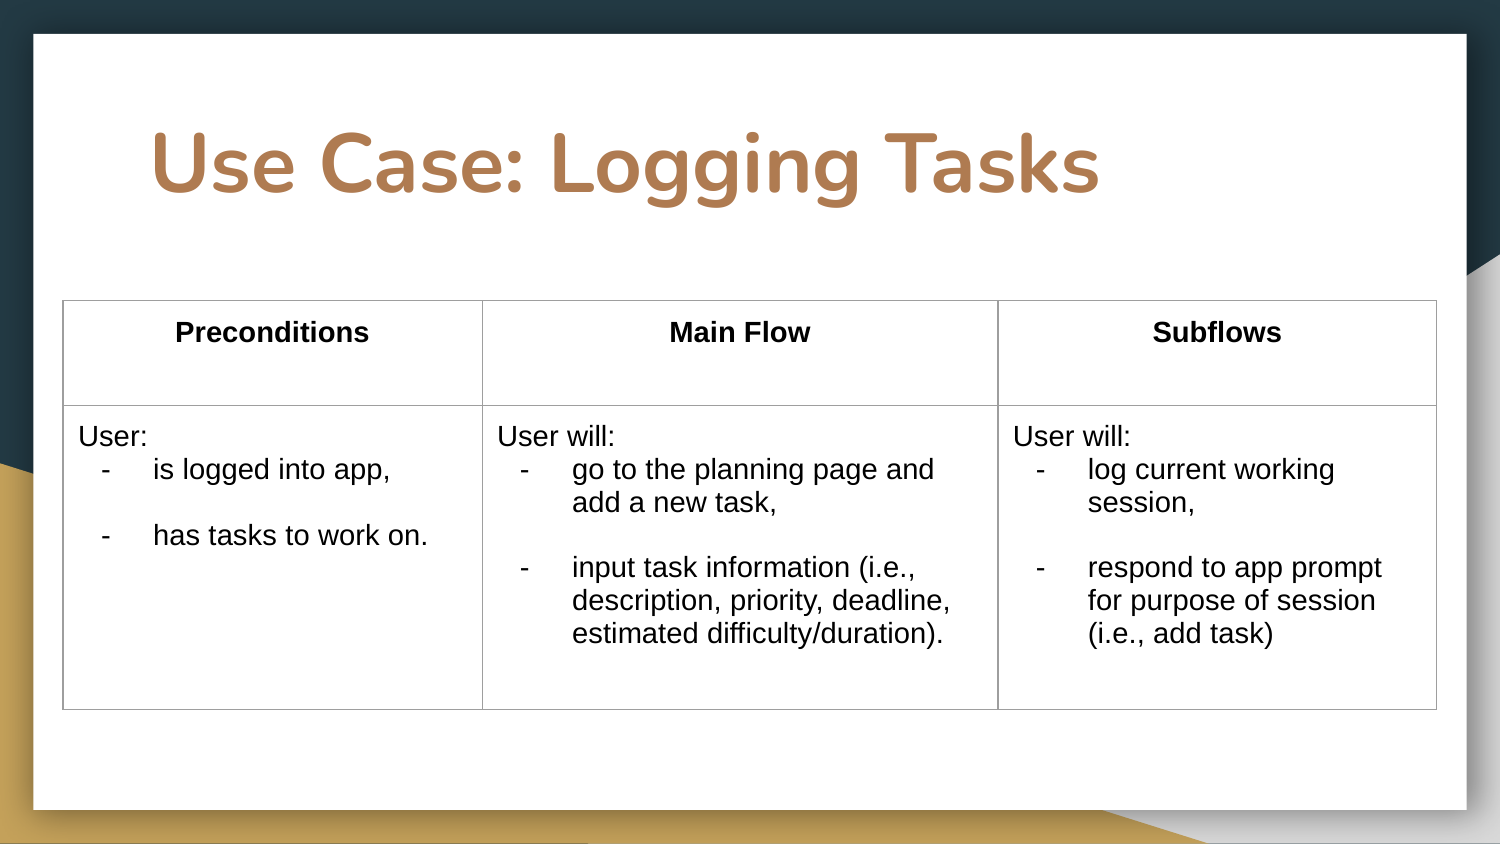

# Use Case: Logging Tasks
| Preconditions | Main Flow | Subflows |
| --- | --- | --- |
| User: is logged into app, has tasks to work on. | User will: go to the planning page and add a new task, input task information (i.e., description, priority, deadline, estimated difficulty/duration). | User will: log current working session, respond to app prompt for purpose of session (i.e., add task) |